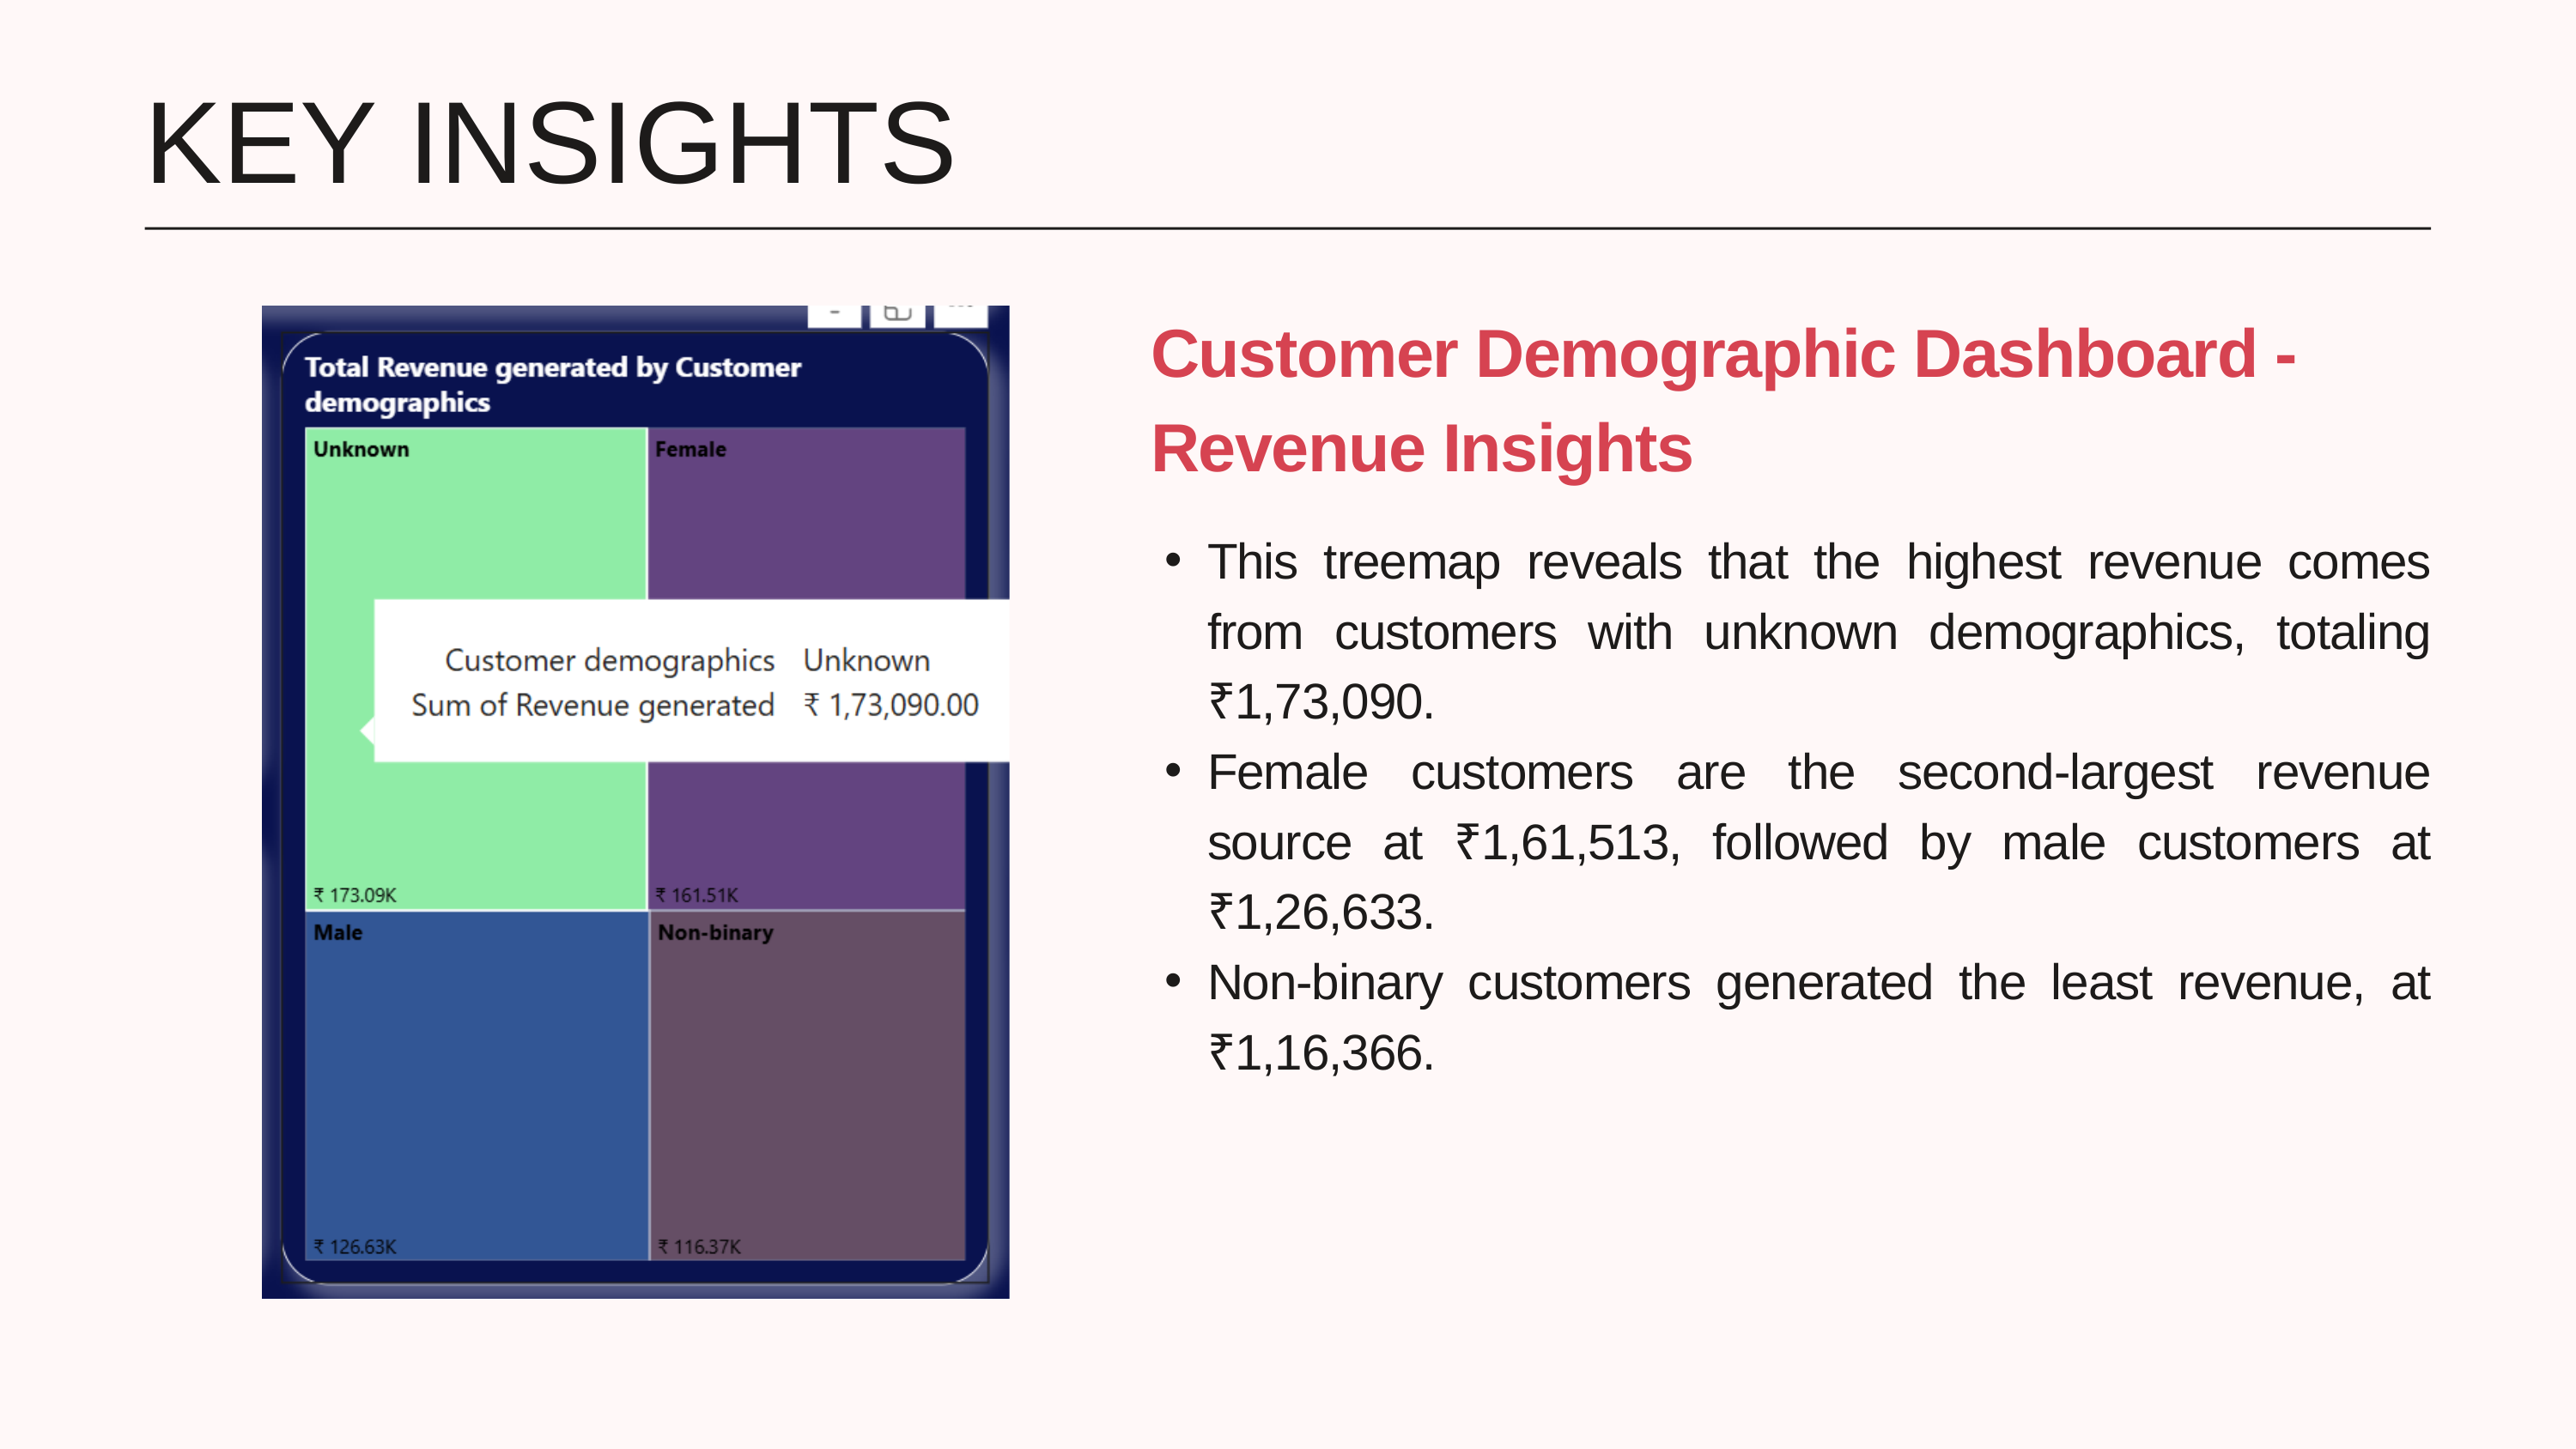

KEY INSIGHTS

Customer Demographic Dashboard - Revenue Insights

This treemap reveals that the highest revenue comes from customers with unknown demographics, totaling ₹1,73,090.
Female customers are the second-largest revenue source at ₹1,61,513, followed by male customers at ₹1,26,633.
Non-binary customers generated the least revenue, at ₹1,16,366.